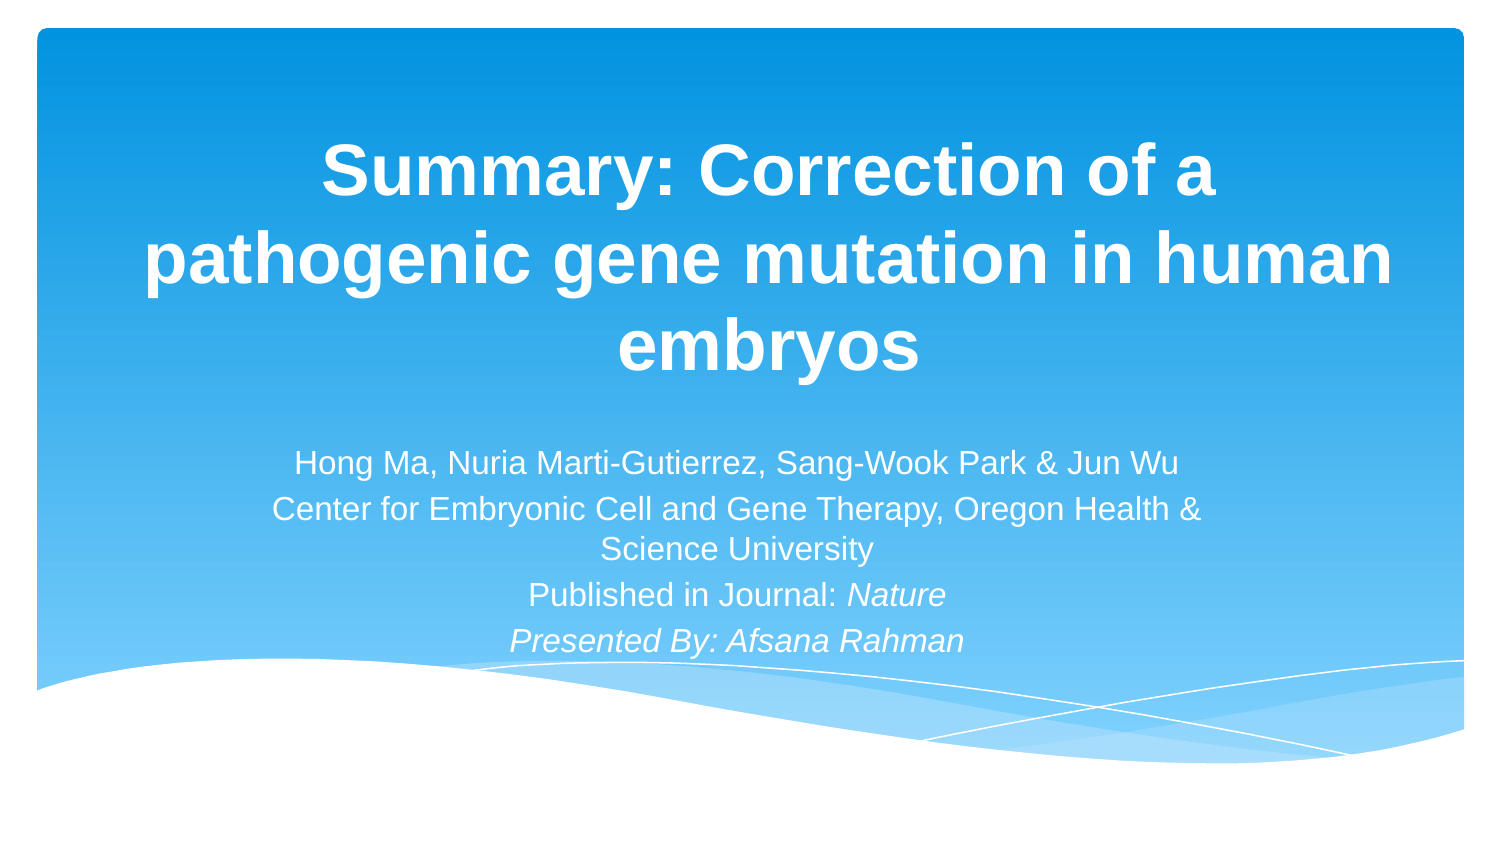

# Summary: Correction of a pathogenic gene mutation in human embryos
Hong Ma, Nuria Marti-Gutierrez, Sang-Wook Park & Jun Wu
Center for Embryonic Cell and Gene Therapy, Oregon Health & Science University
Published in Journal: Nature
Presented By: Afsana Rahman